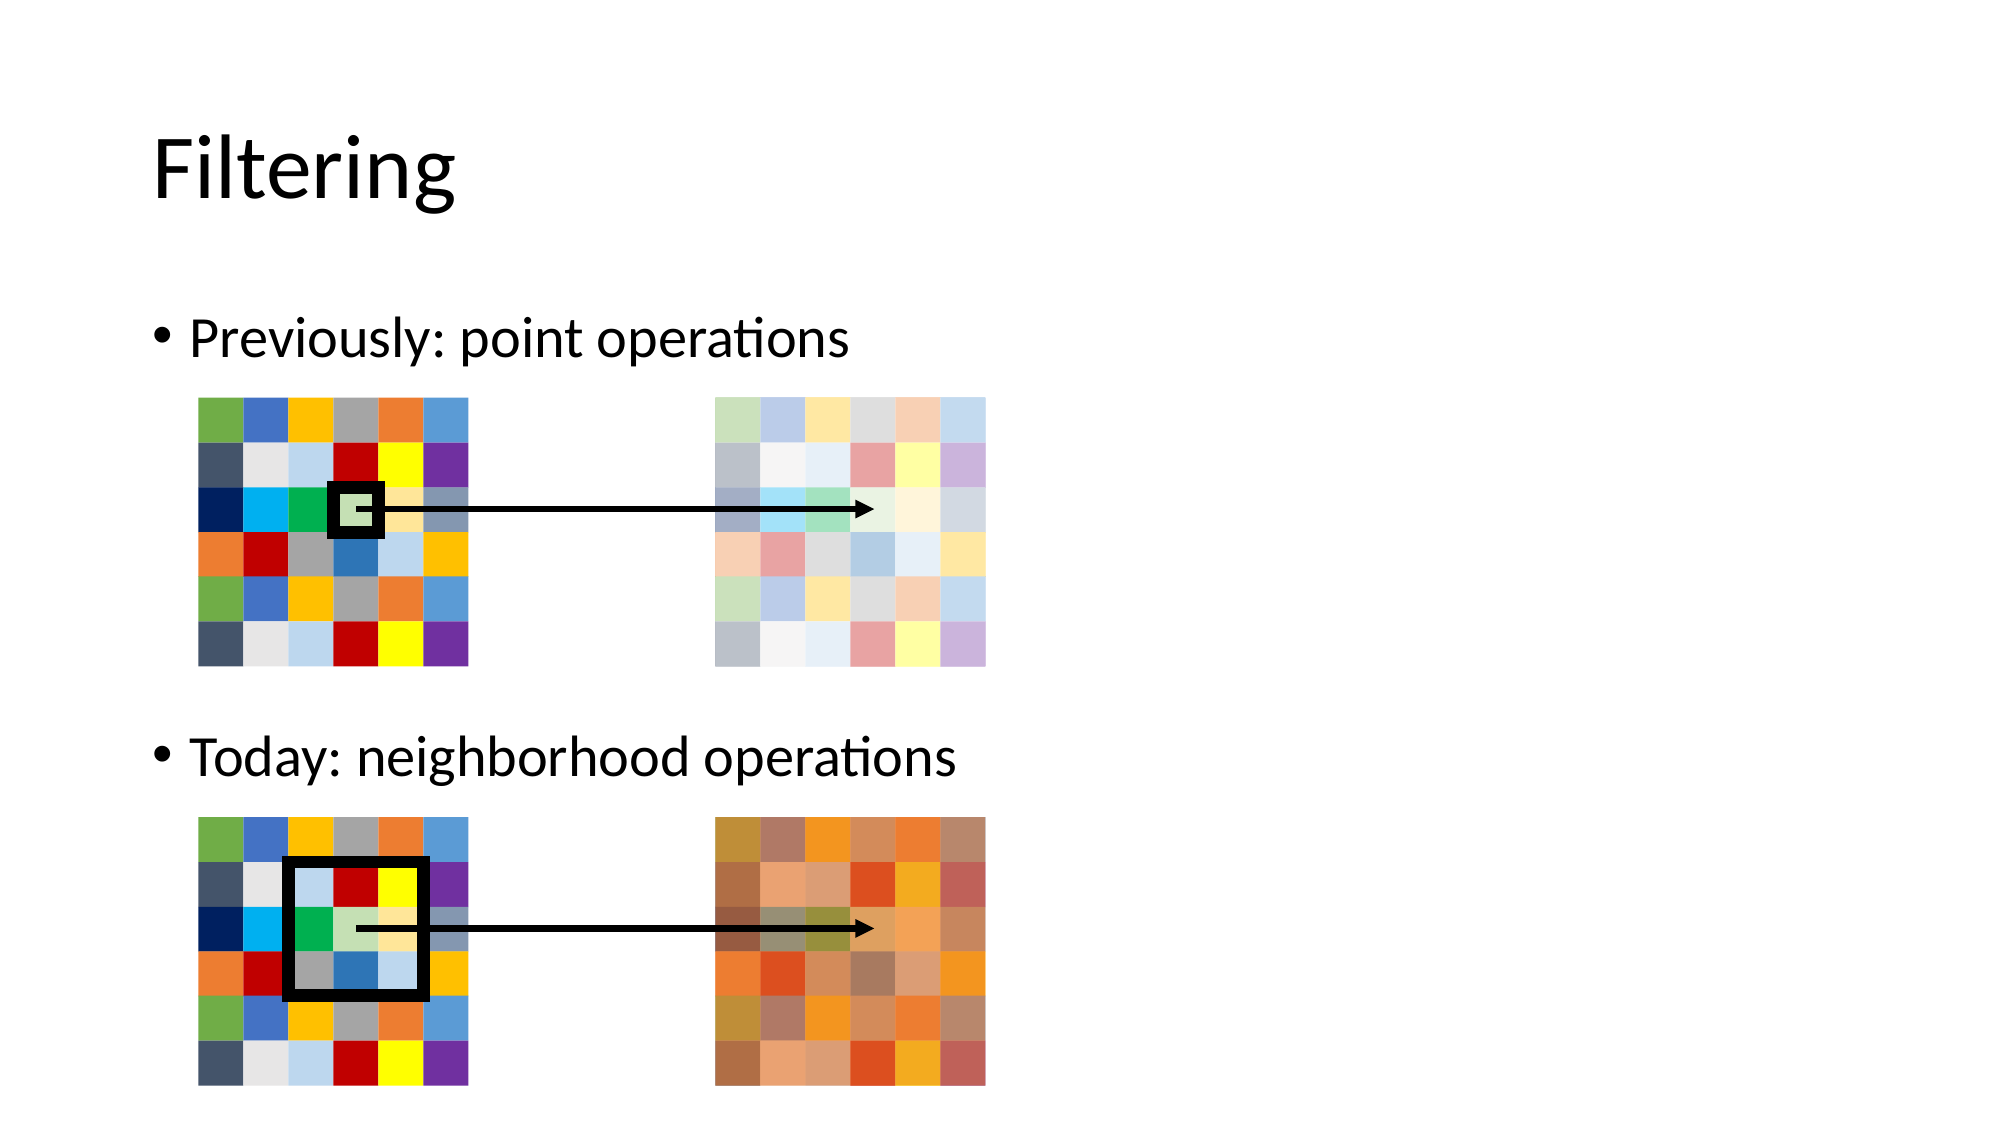

# Filtering
Previously: point operations

Today: neighborhood operations